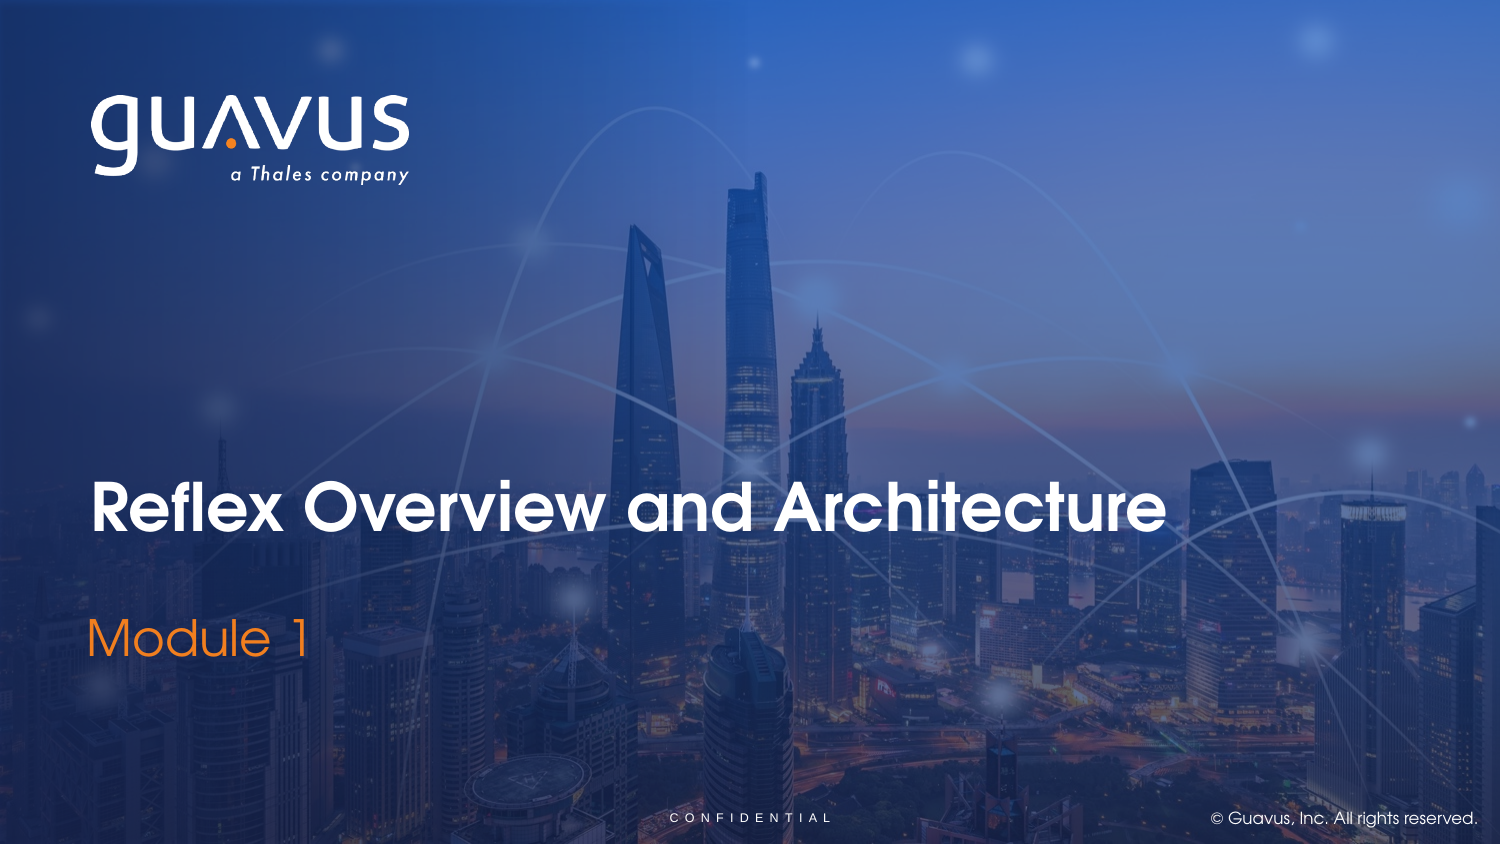

# Reflex Overview and Architecture
Module 1